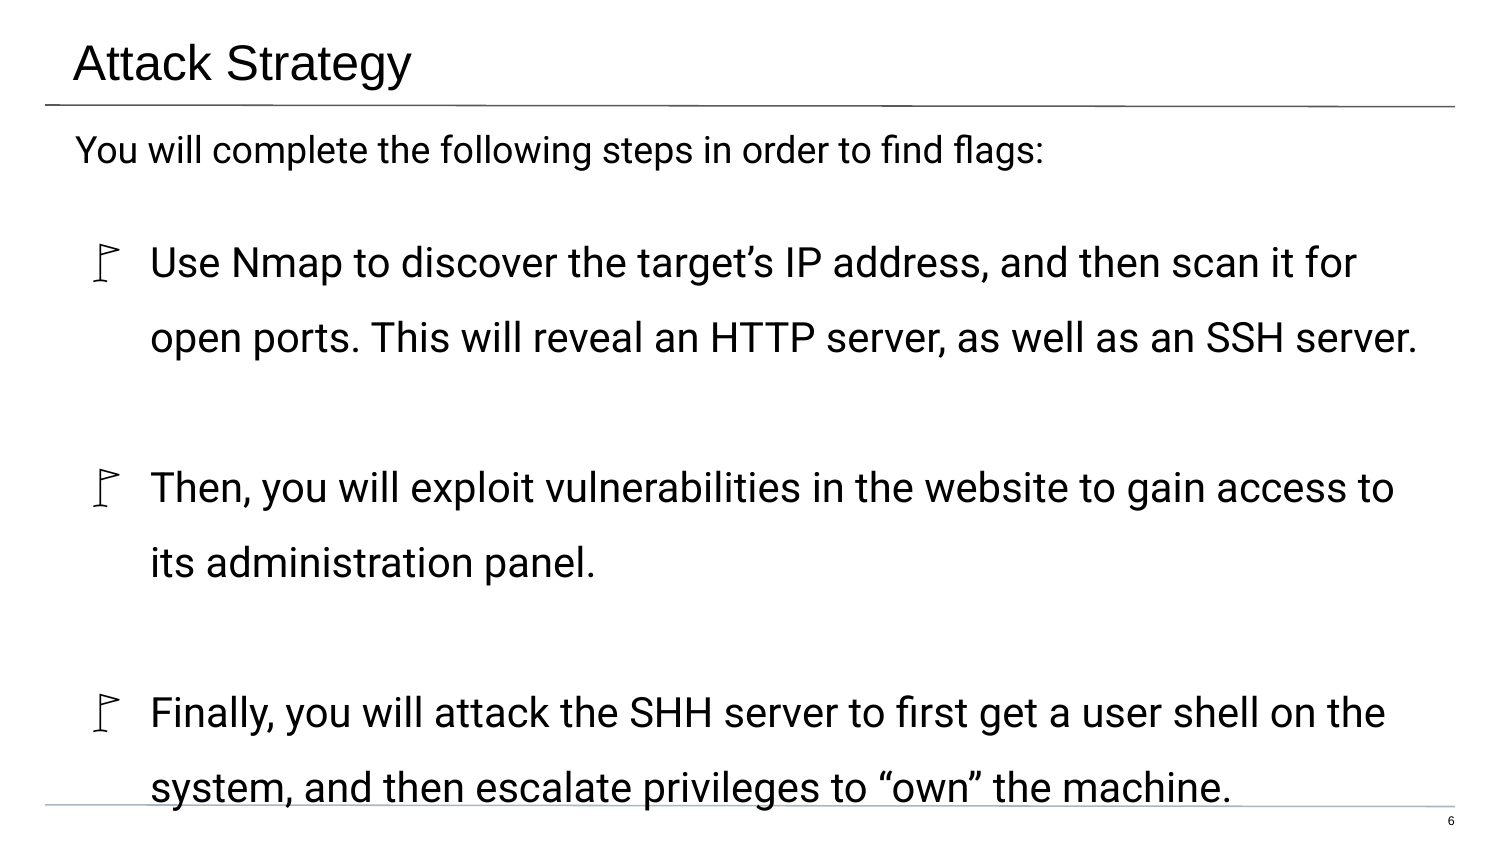

# Attack Strategy
You will complete the following steps in order to find flags:
Use Nmap to discover the target’s IP address, and then scan it for open ports. This will reveal an HTTP server, as well as an SSH server.

Then, you will exploit vulnerabilities in the website to gain access to its administration panel.

Finally, you will attack the SHH server to first get a user shell on the system, and then escalate privileges to “own” the machine.

6